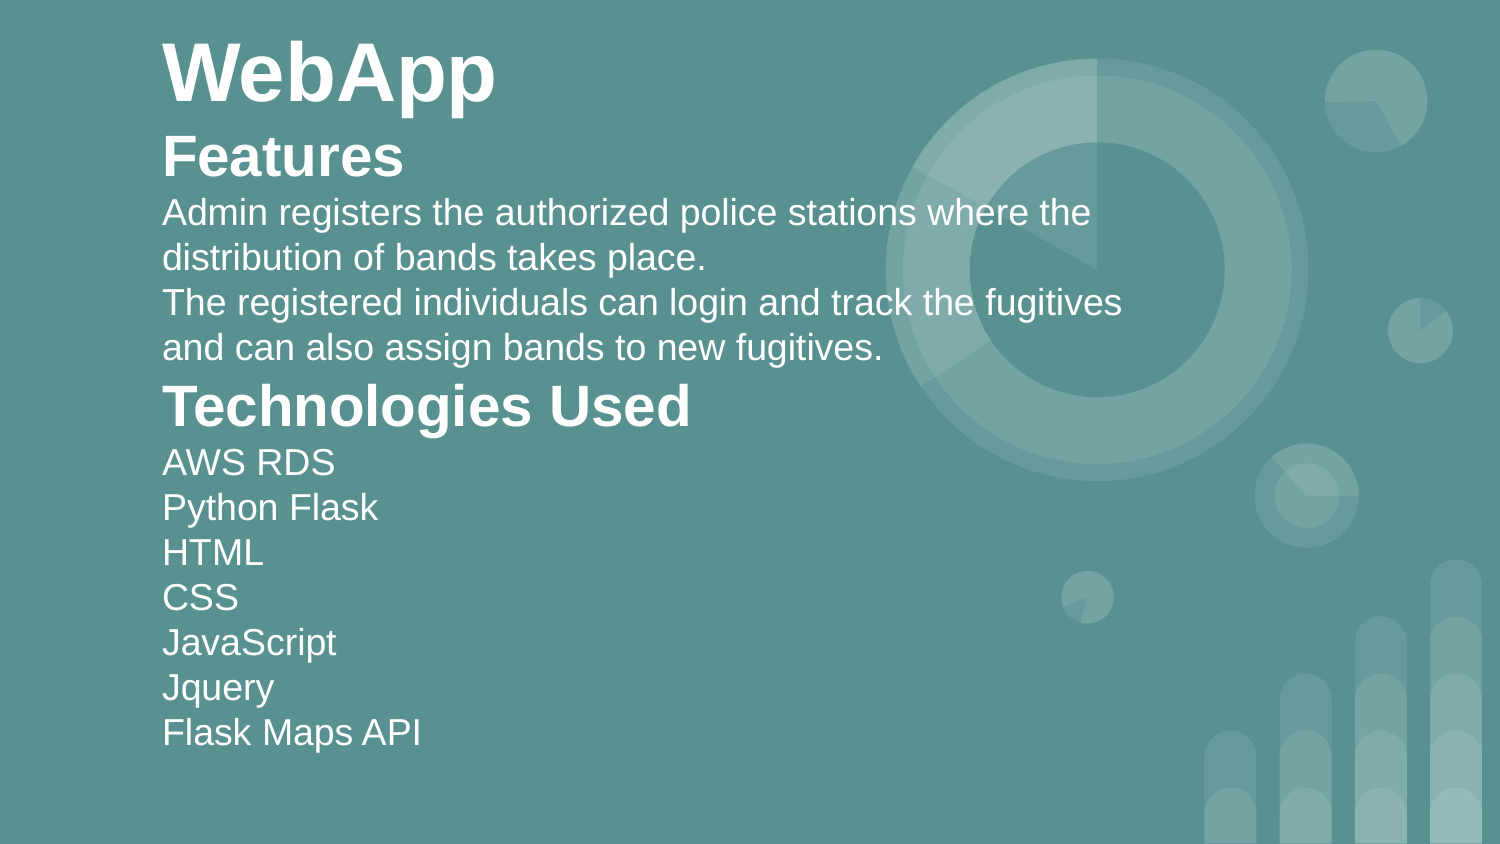

# WebApp Features Admin registers the authorized police stations where the distribution of bands takes place. The registered individuals can login and track the fugitives and can also assign bands to new fugitives. Technologies Used AWS RDS Python Flask HTML CSS JavaScript Jquery Flask Maps API